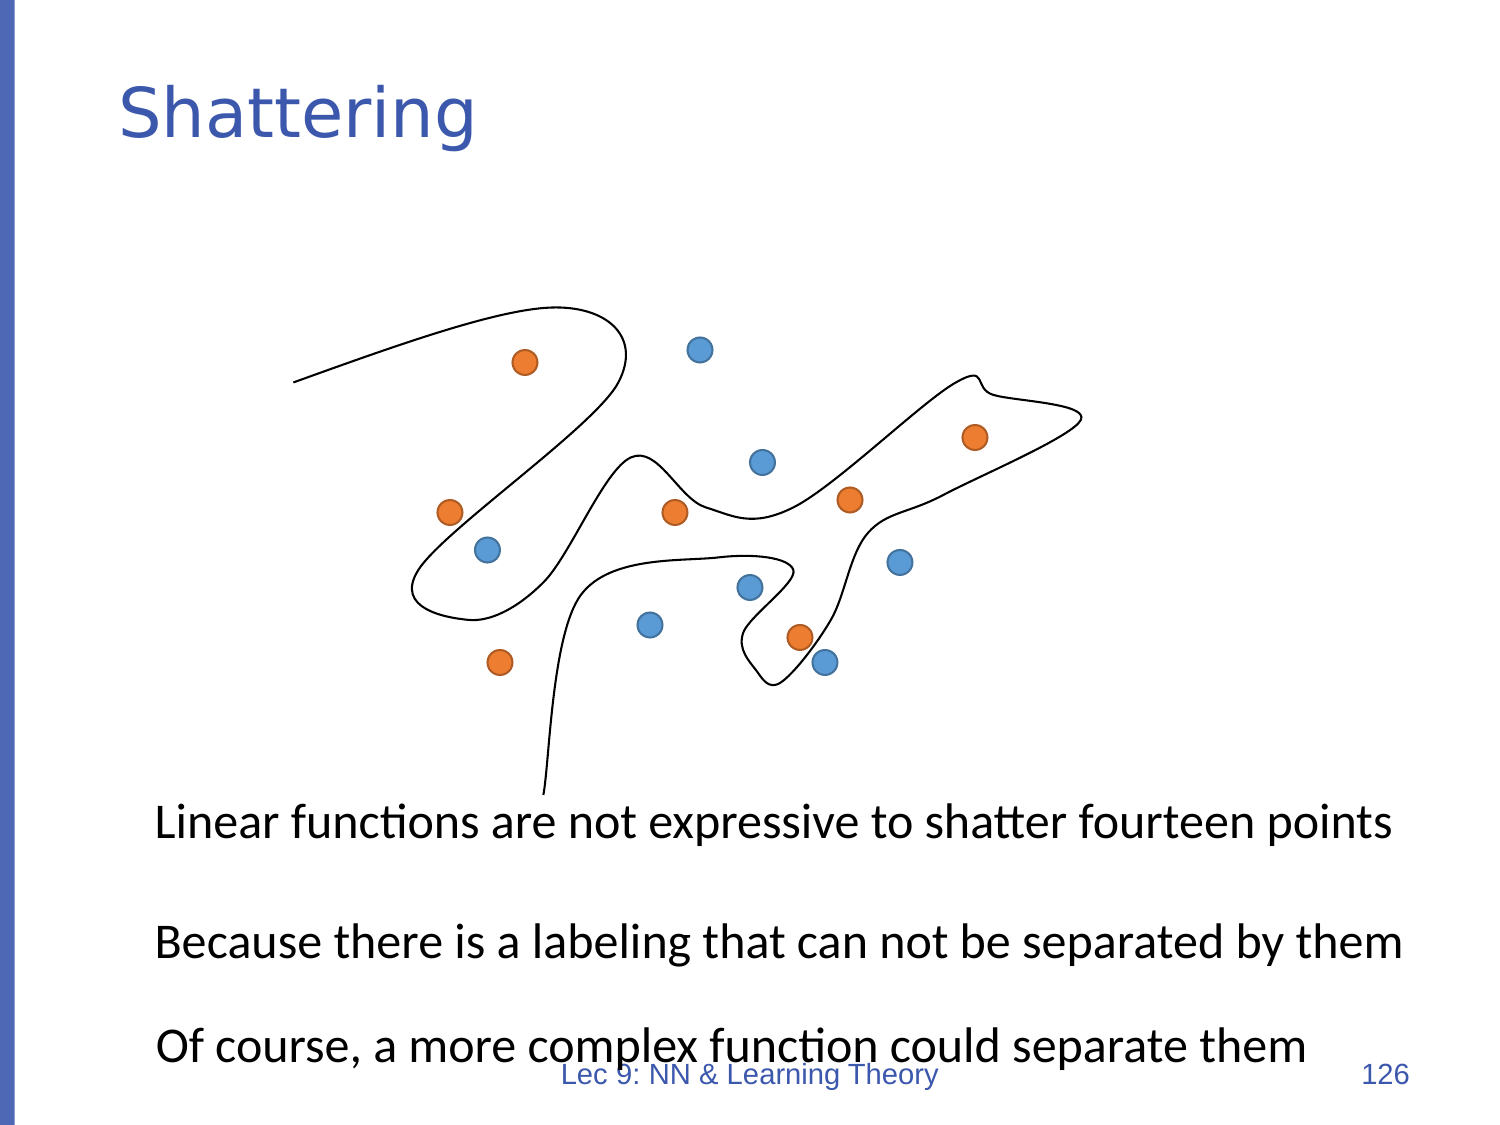

# Shattering

Linear functions are not expressive to shatter fourteen points

Because there is a labeling that can not be separated by them
Of course, a more complex function could separate them
Lec 9: NN & Learning Theory
126